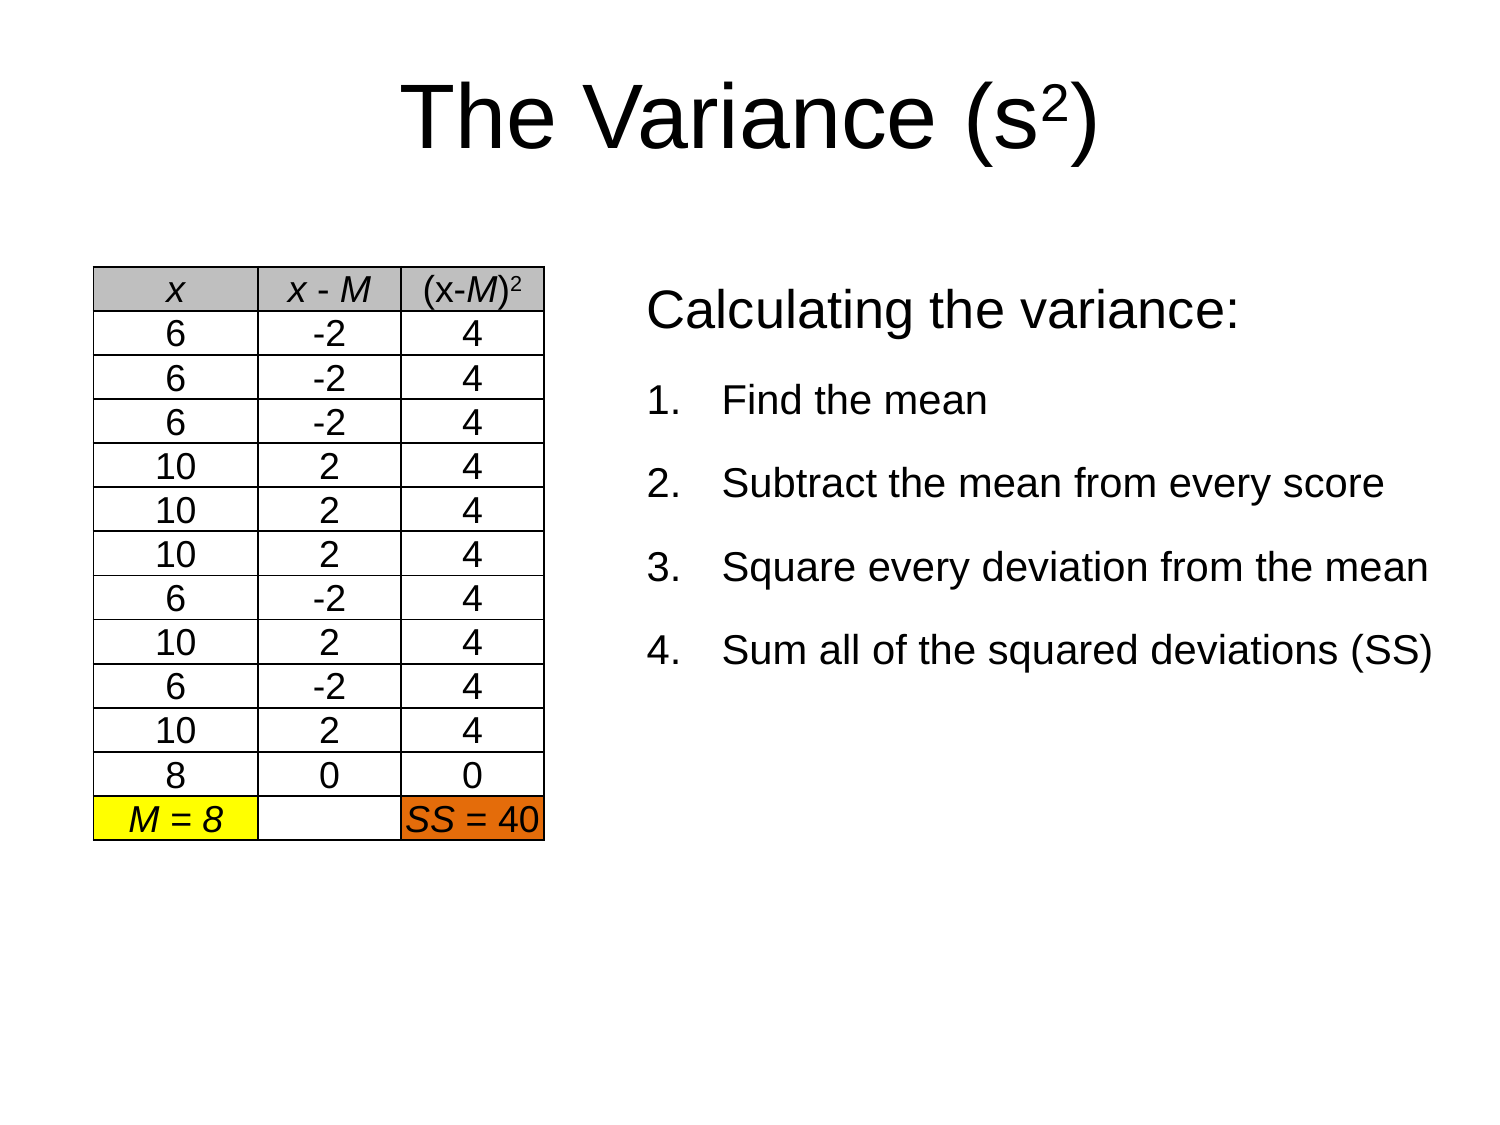

# The Variance (s2)
| x | x - M | (x-M)2 |
| --- | --- | --- |
| 6 | -2 | 4 |
| 6 | -2 | 4 |
| 6 | -2 | 4 |
| 10 | 2 | 4 |
| 10 | 2 | 4 |
| 10 | 2 | 4 |
| 6 | -2 | 4 |
| 10 | 2 | 4 |
| 6 | -2 | 4 |
| 10 | 2 | 4 |
| 8 | 0 | 0 |
| M = 8 |  | SS = 40 |
Calculating the variance:
Find the mean
Subtract the mean from every score
Square every deviation from the mean
Sum all of the squared deviations (SS)